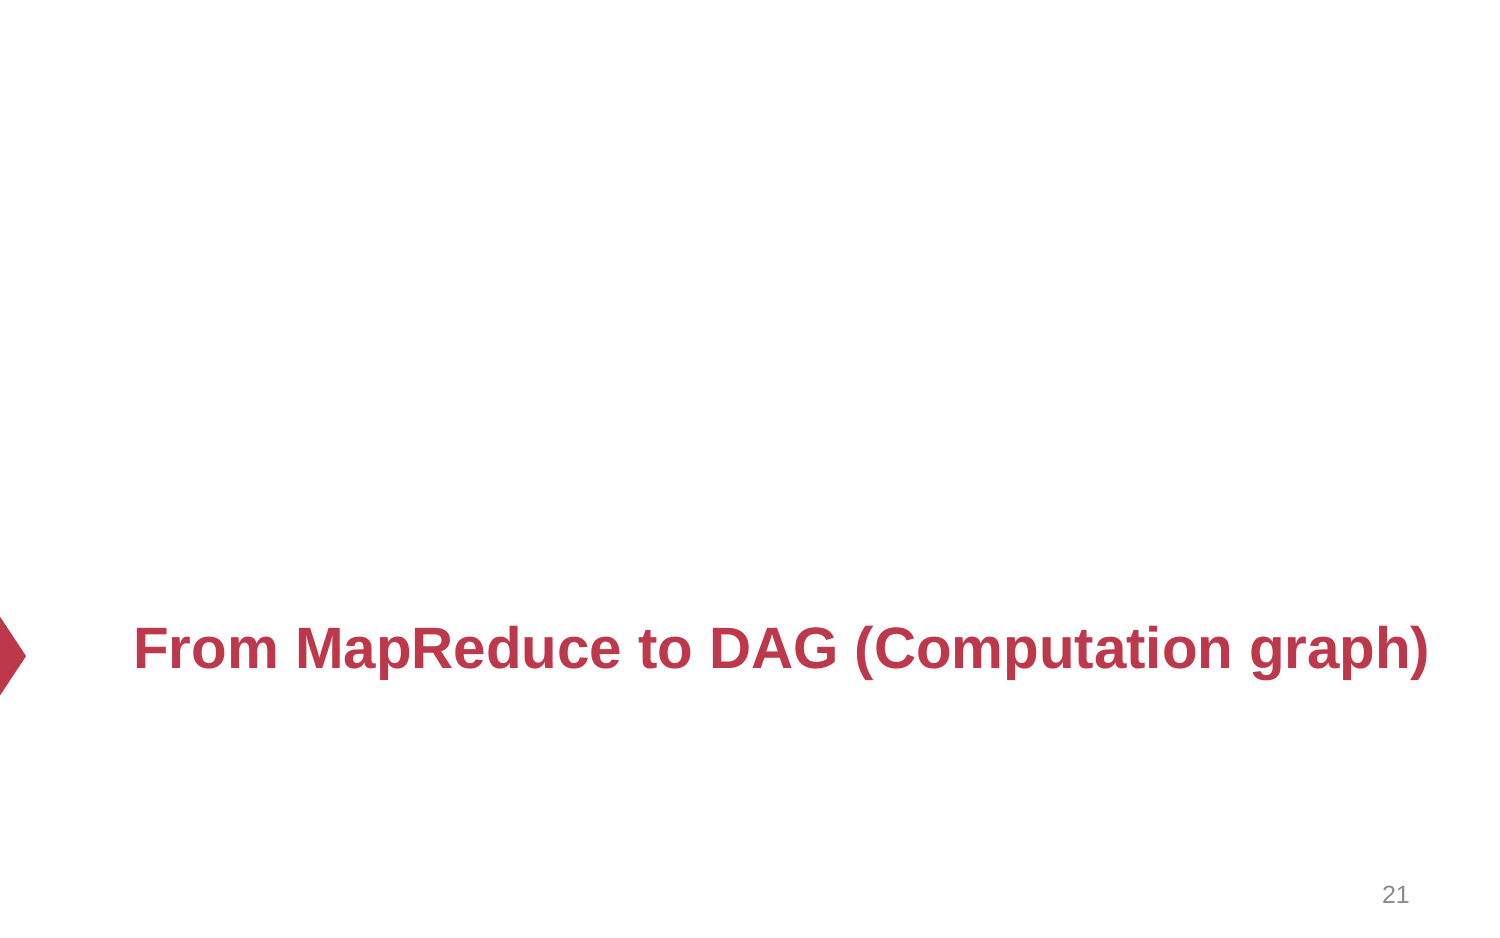

# From MapReduce to DAG (Computation graph)
21